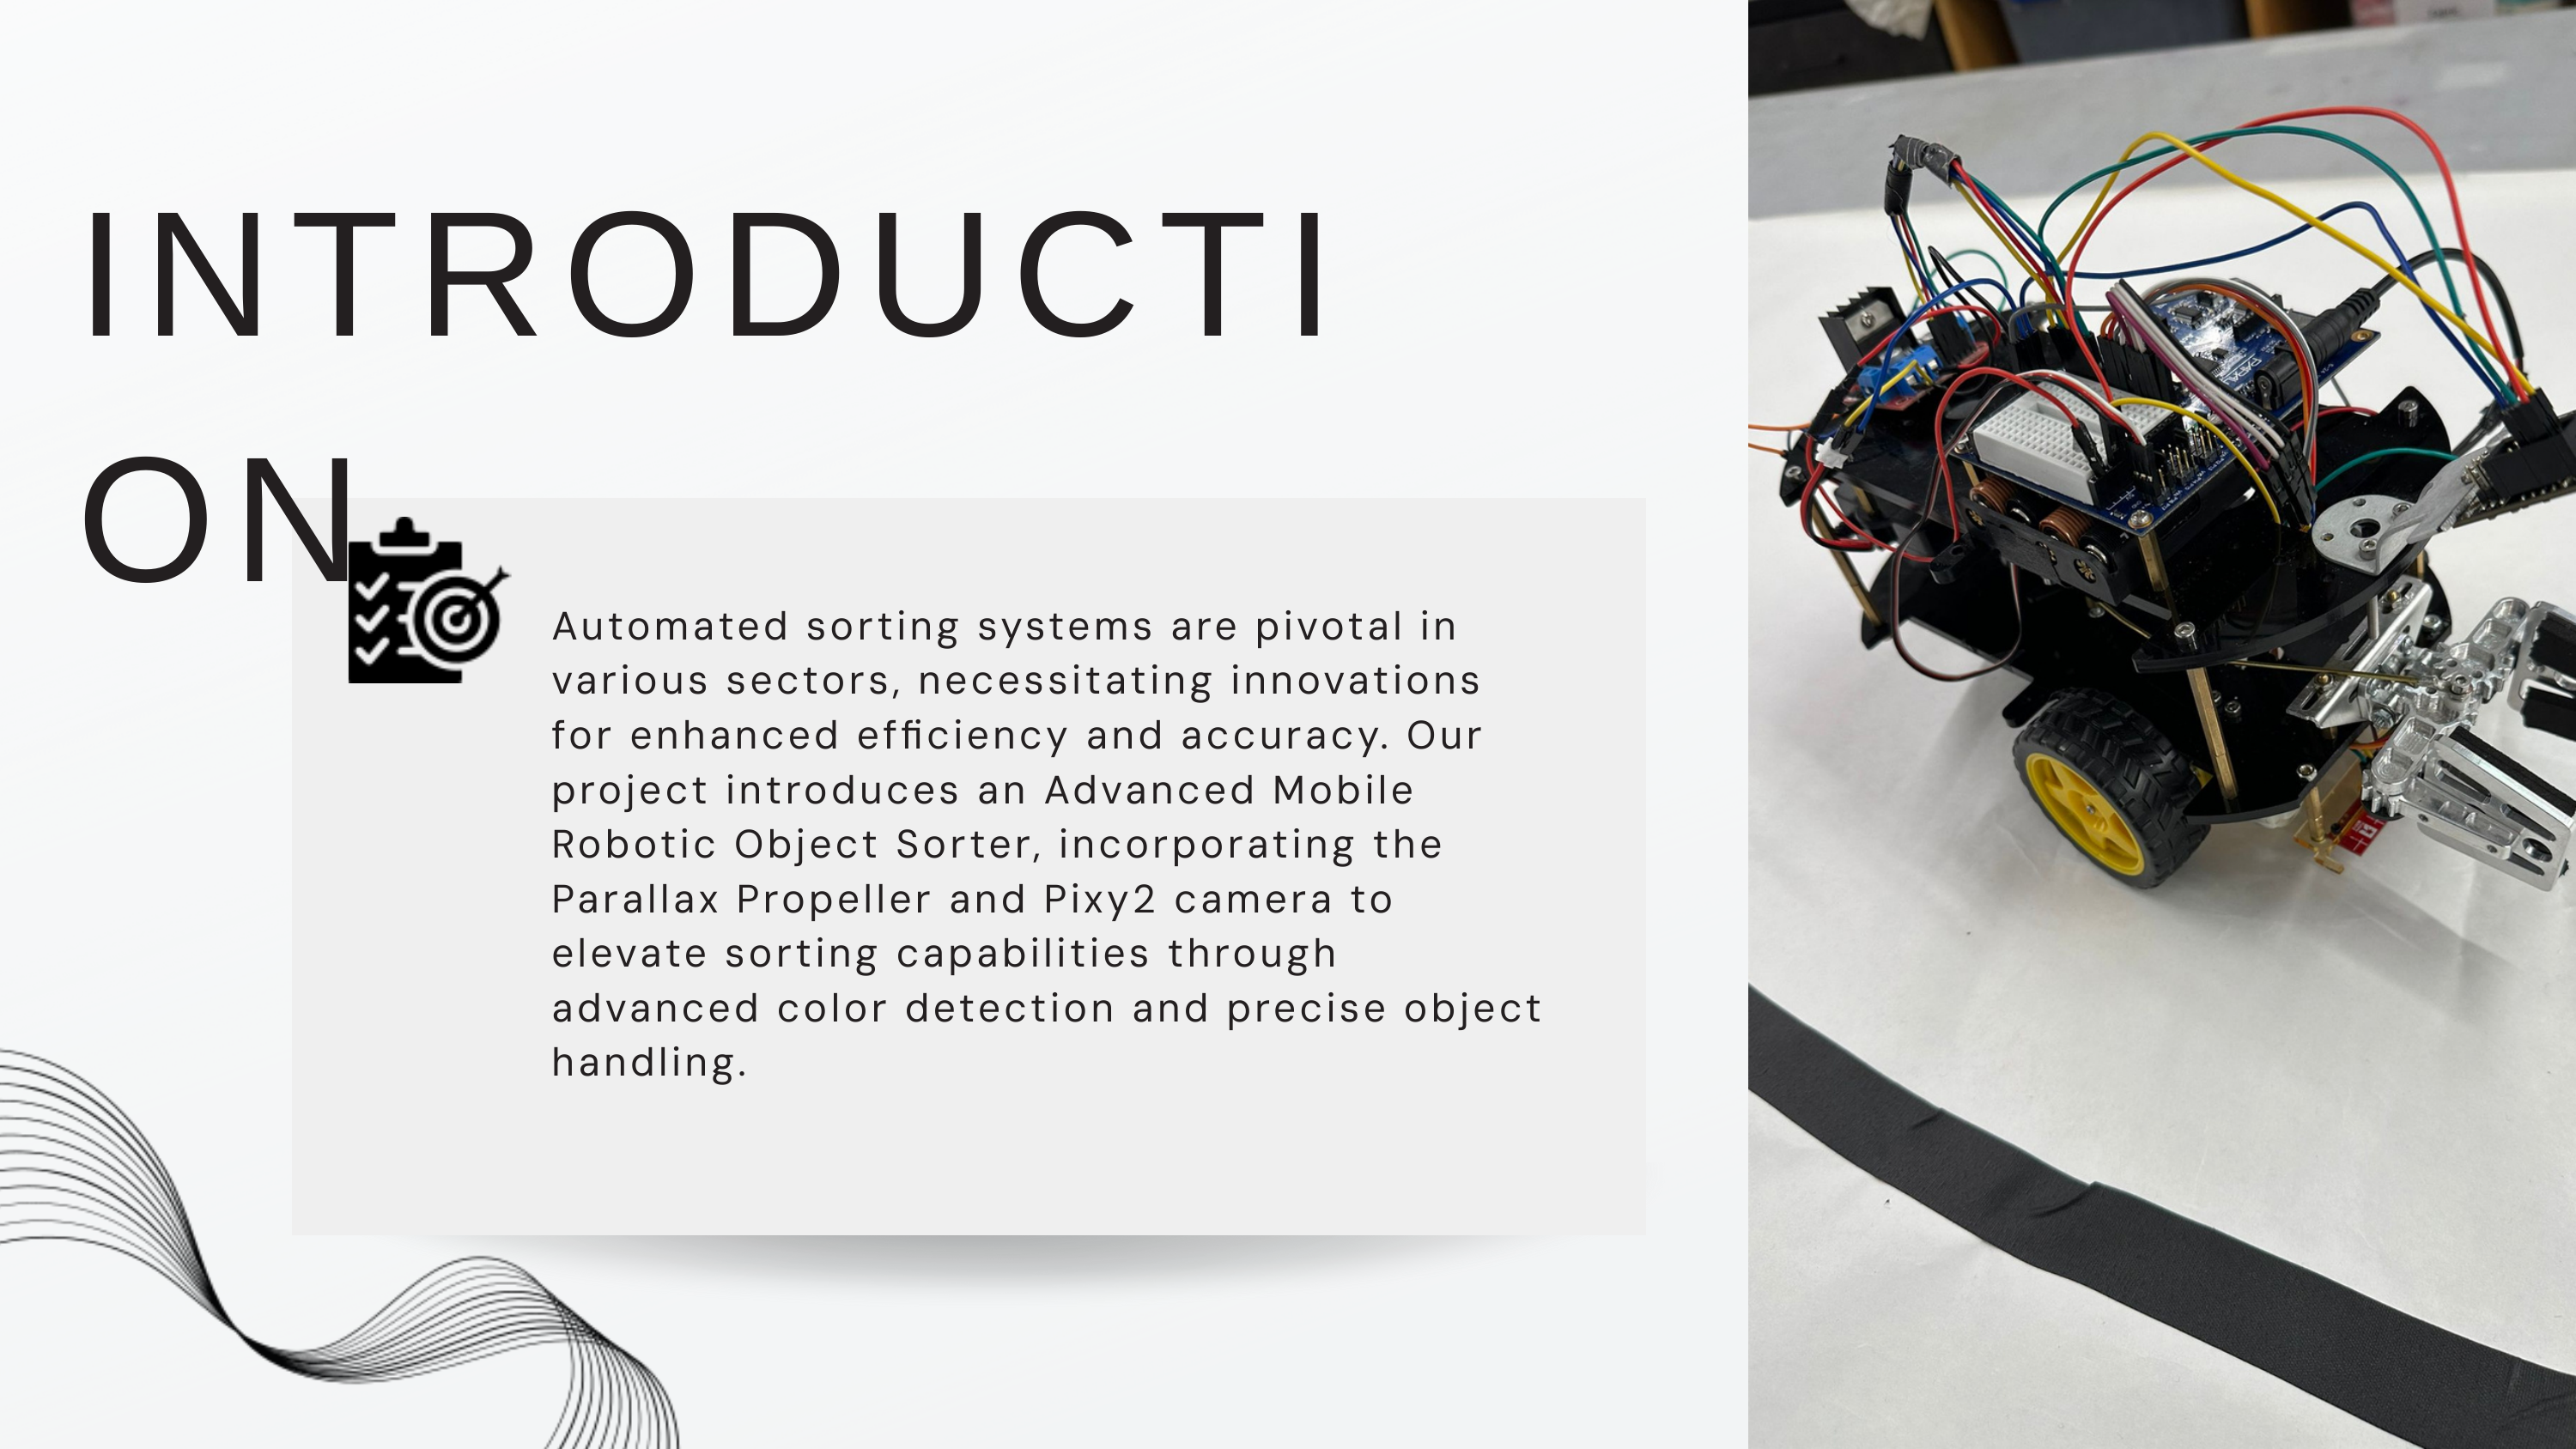

INTRODUCTION

Automated sorting systems are pivotal in various sectors, necessitating innovations for enhanced efficiency and accuracy. Our project introduces an Advanced Mobile Robotic Object Sorter, incorporating the Parallax Propeller and Pixy2 camera to elevate sorting capabilities through advanced color detection and precise object handling.